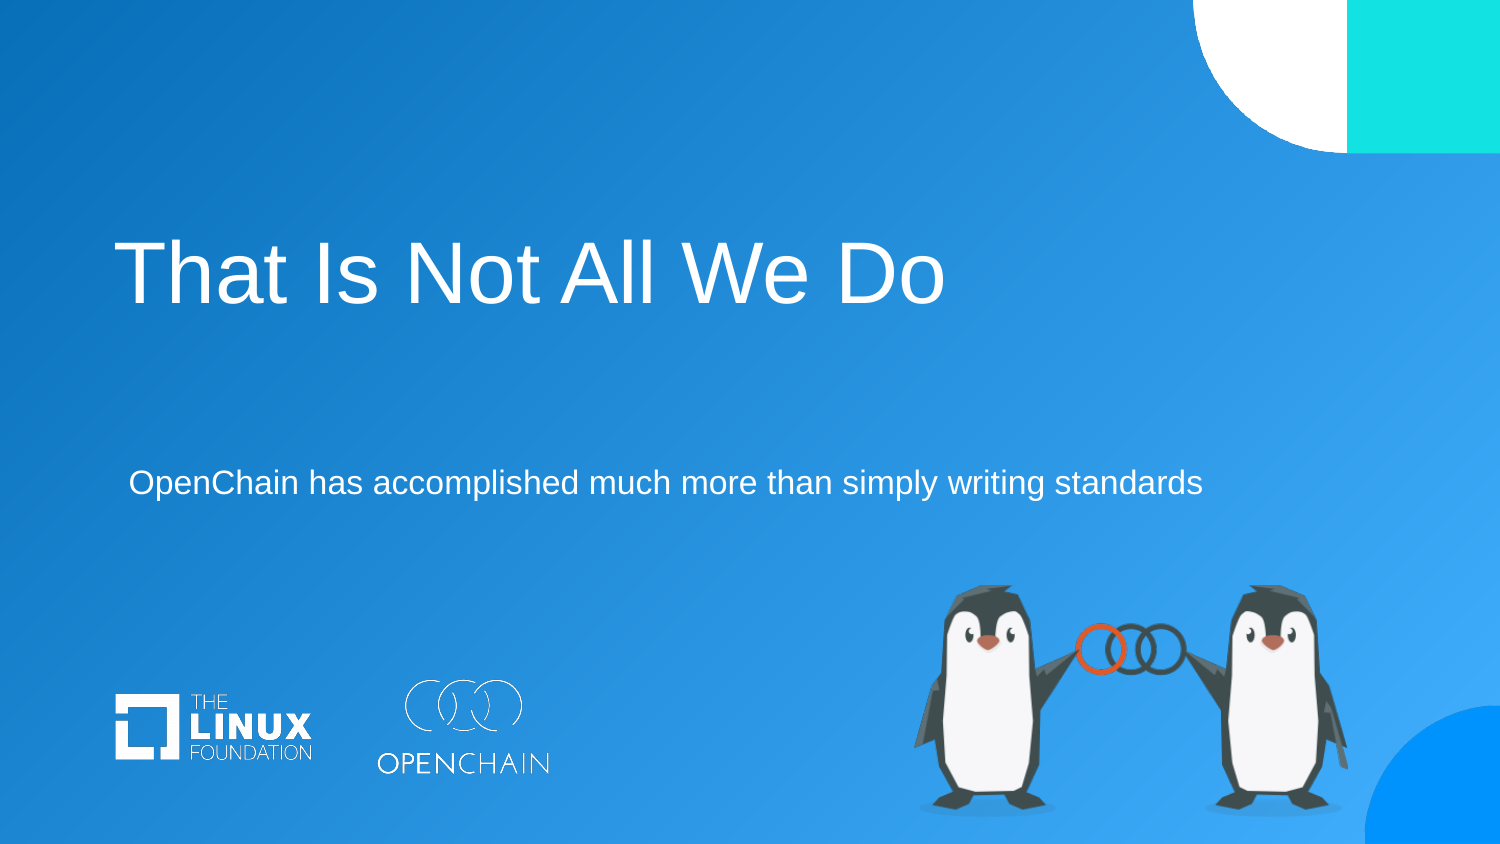

# That Is Not All We Do
OpenChain has accomplished much more than simply writing standards